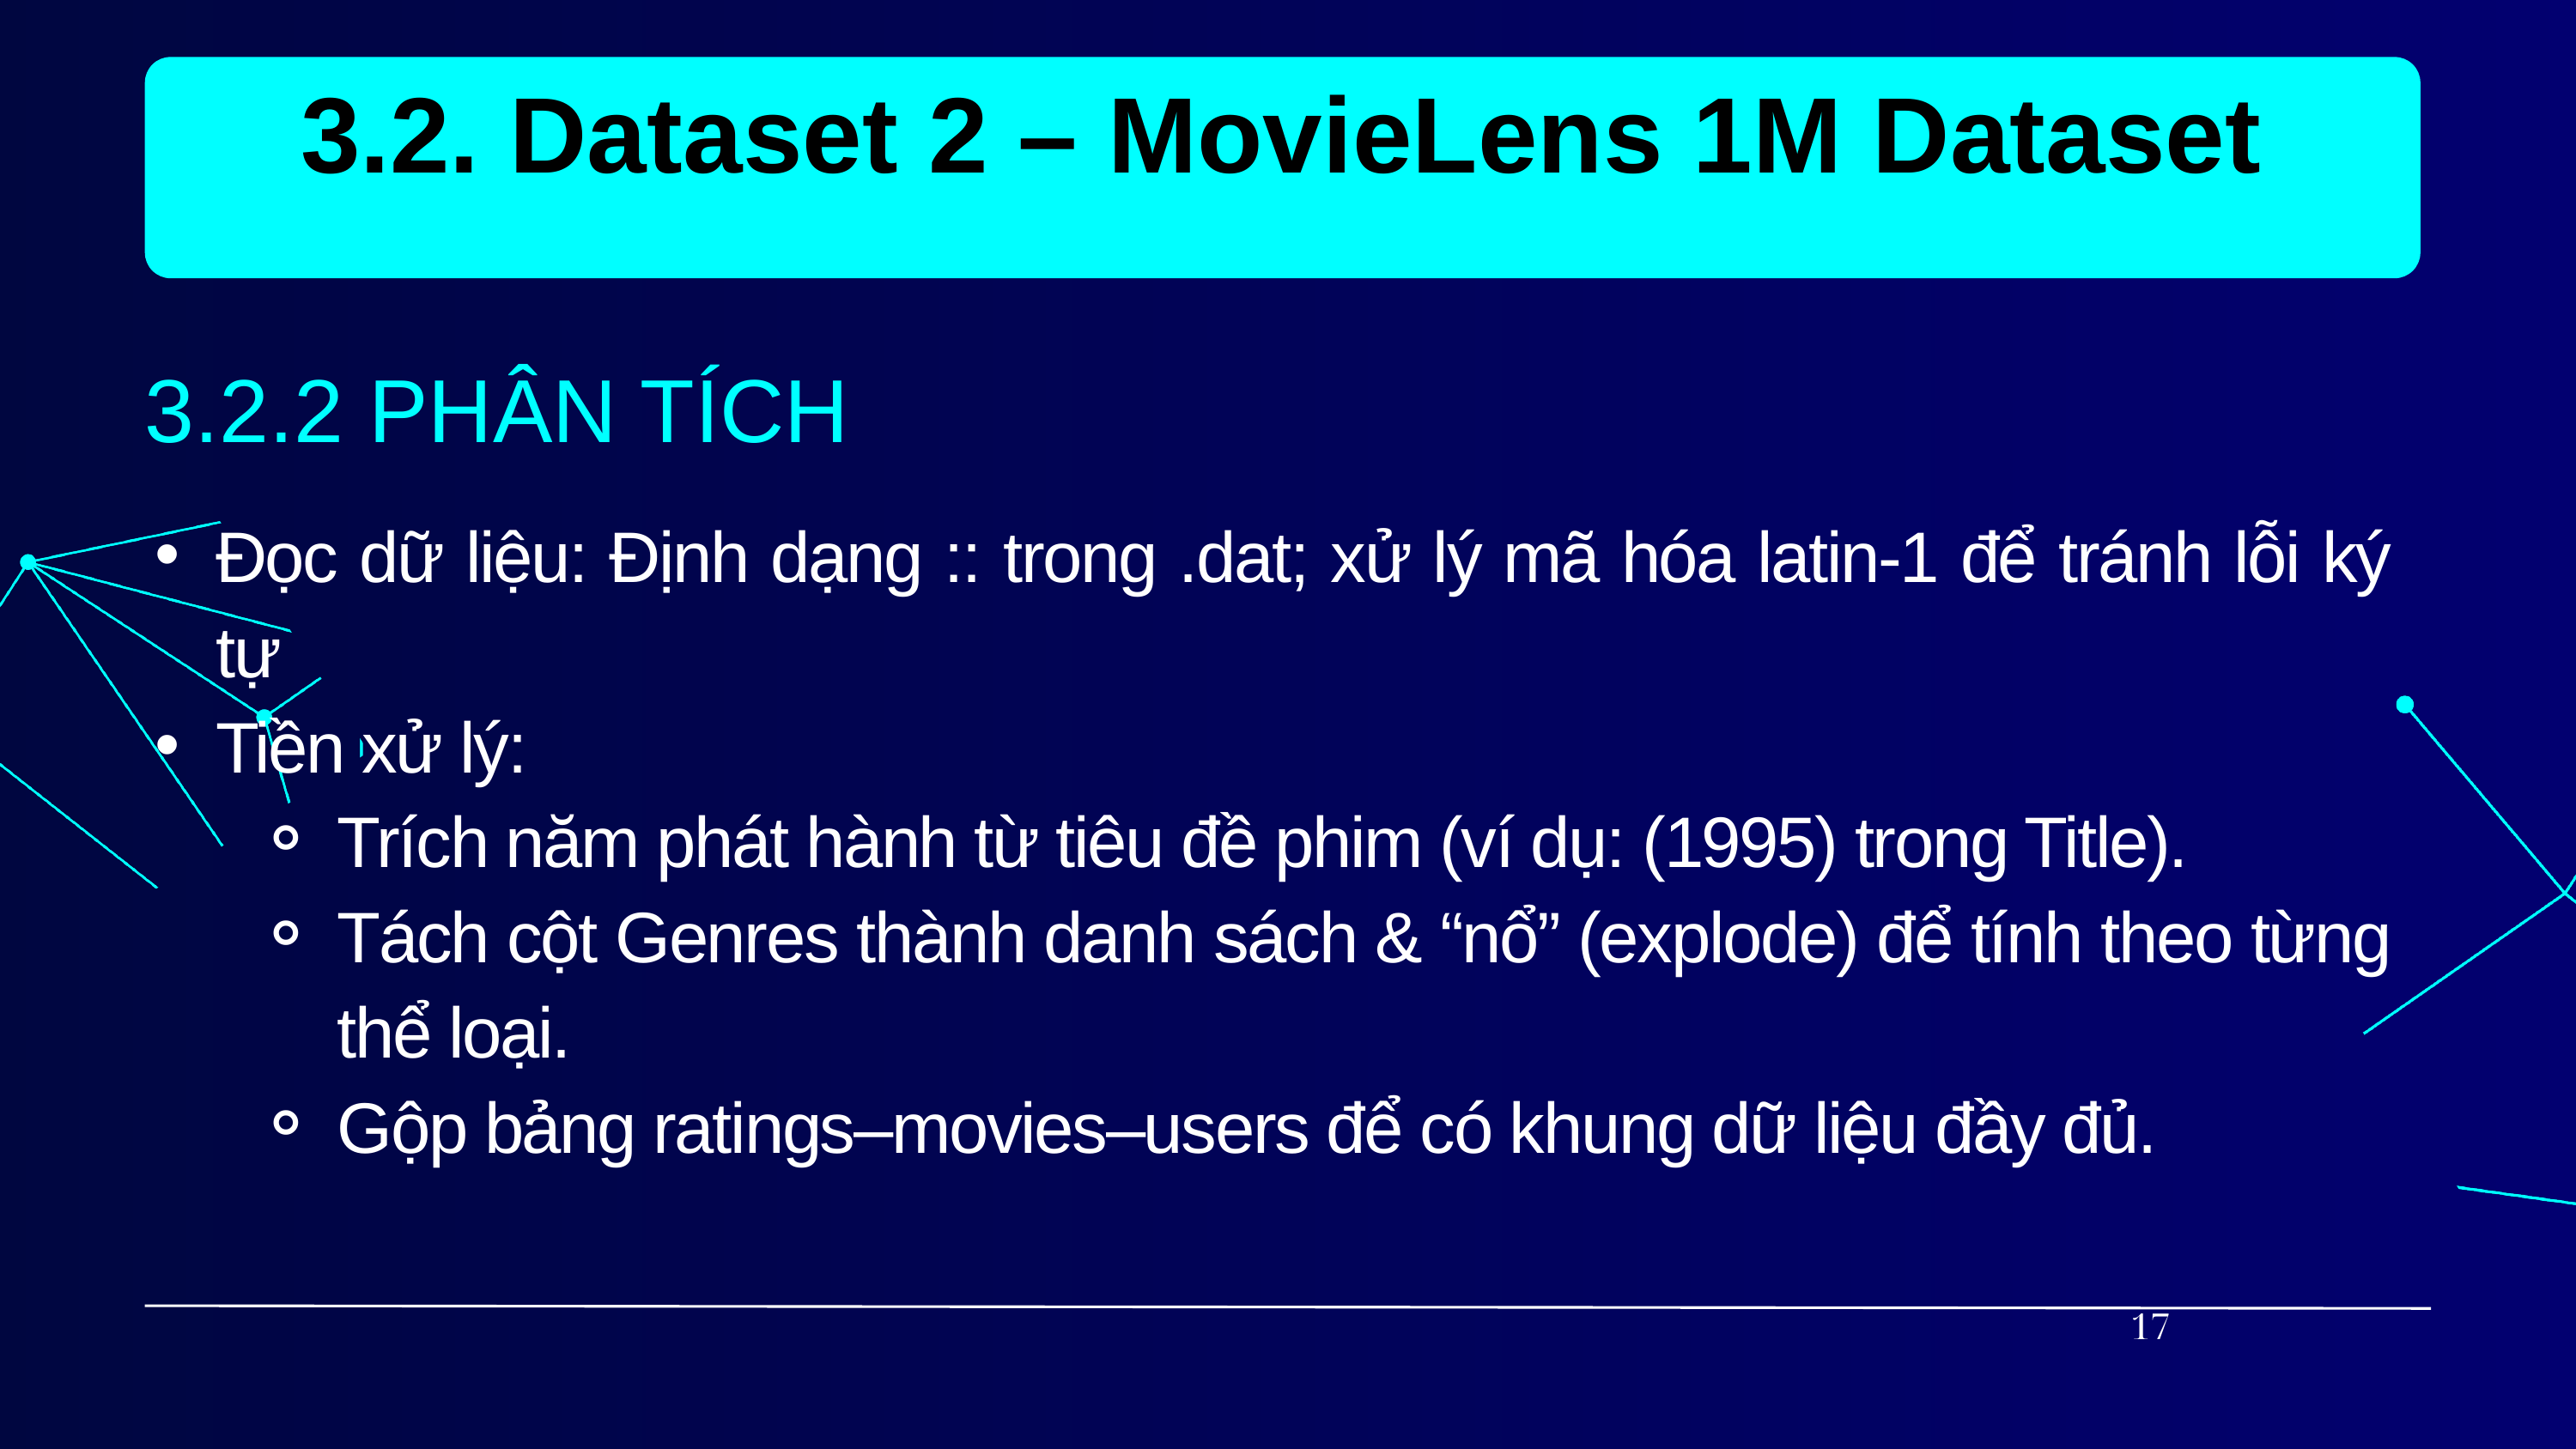

3.2. Dataset 2 – MovieLens 1M Dataset
3.2.2 PHÂN TÍCH

Đọc dữ liệu: Định dạng :: trong .dat; xử lý mã hóa latin-1 để tránh lỗi ký tự
Tiền xử lý:
Trích năm phát hành từ tiêu đề phim (ví dụ: (1995) trong Title).
Tách cột Genres thành danh sách & “nổ” (explode) để tính theo từng thể loại.
Gộp bảng ratings–movies–users để có khung dữ liệu đầy đủ.

17